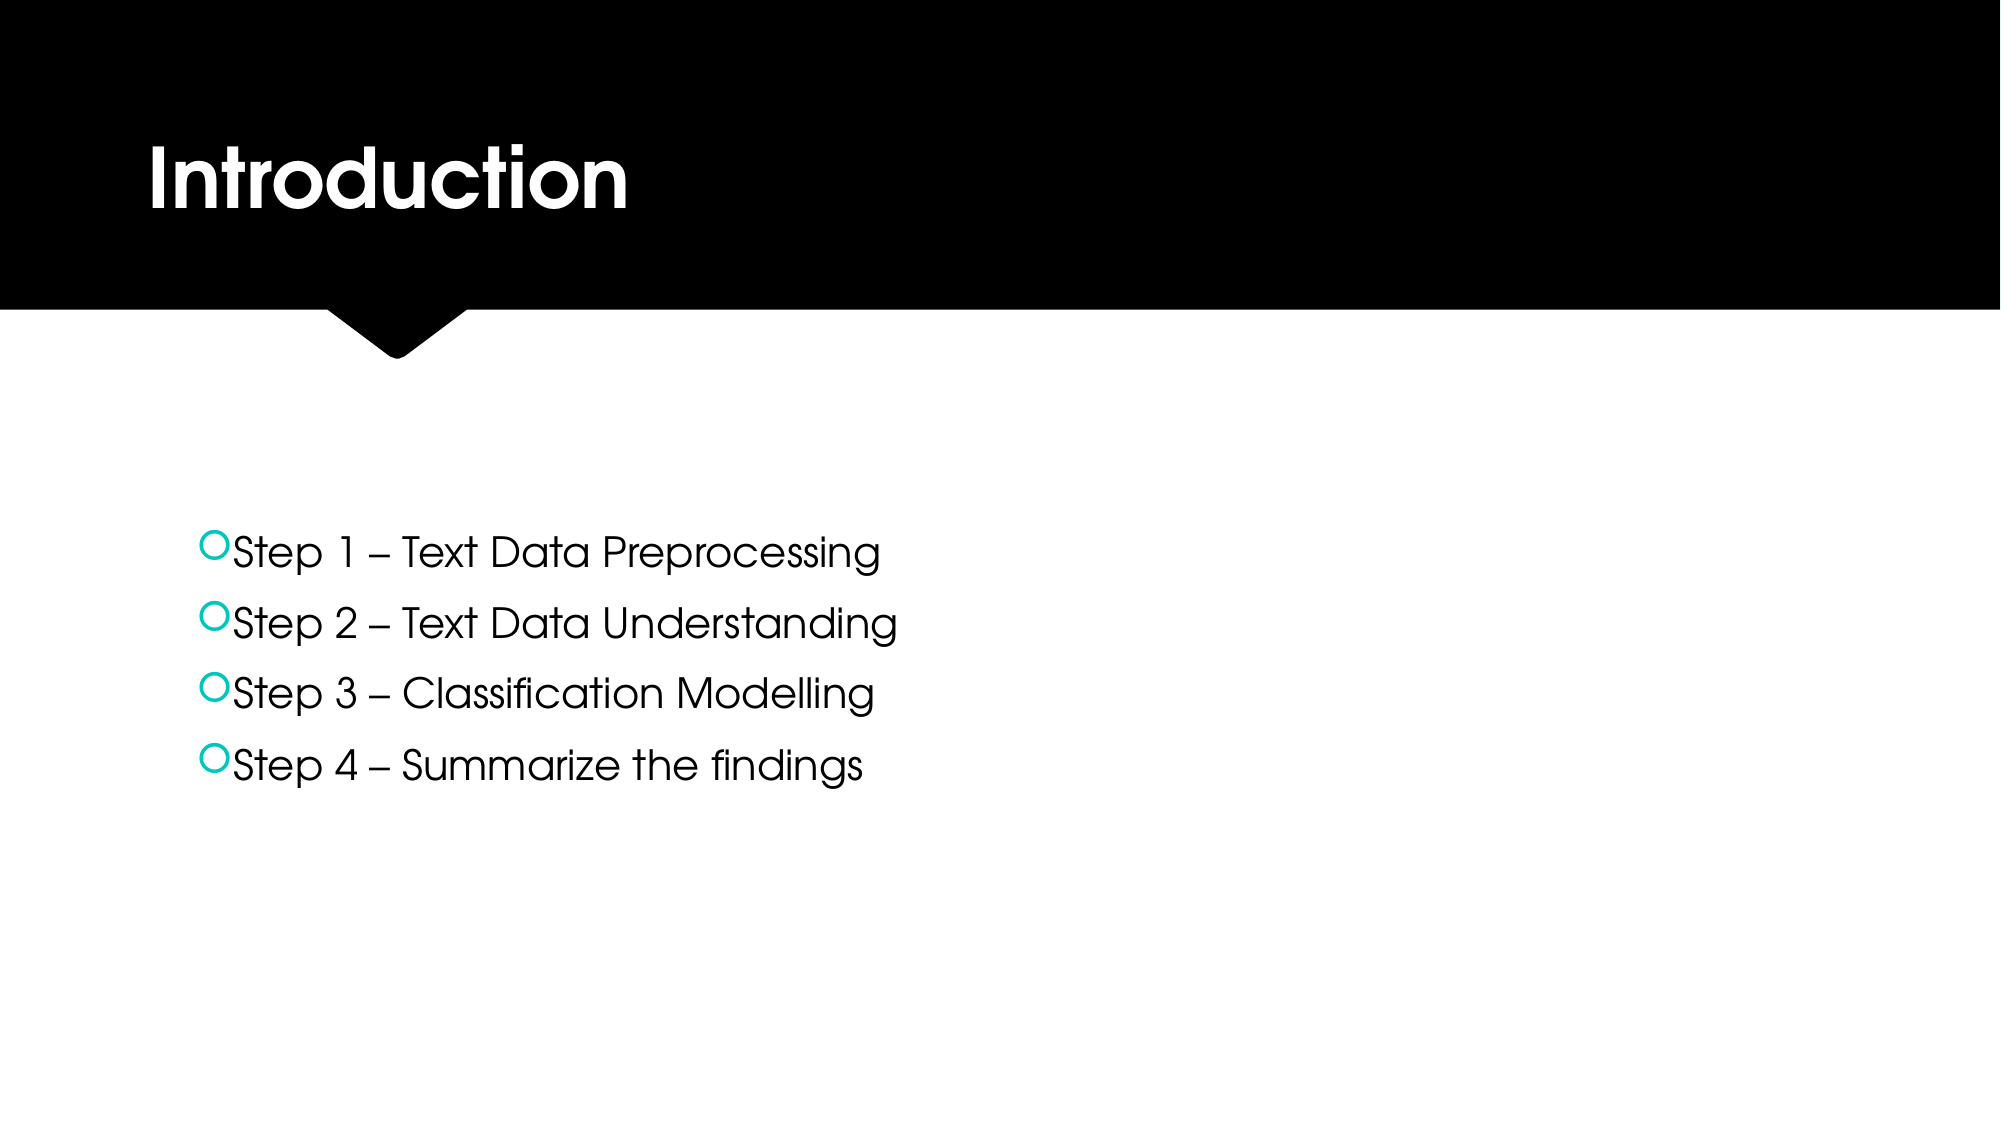

# Introduction
Step 1 – Text Data Preprocessing
Step 2 – Text Data Understanding
Step 3 – Classification Modelling
Step 4 – Summarize the findings